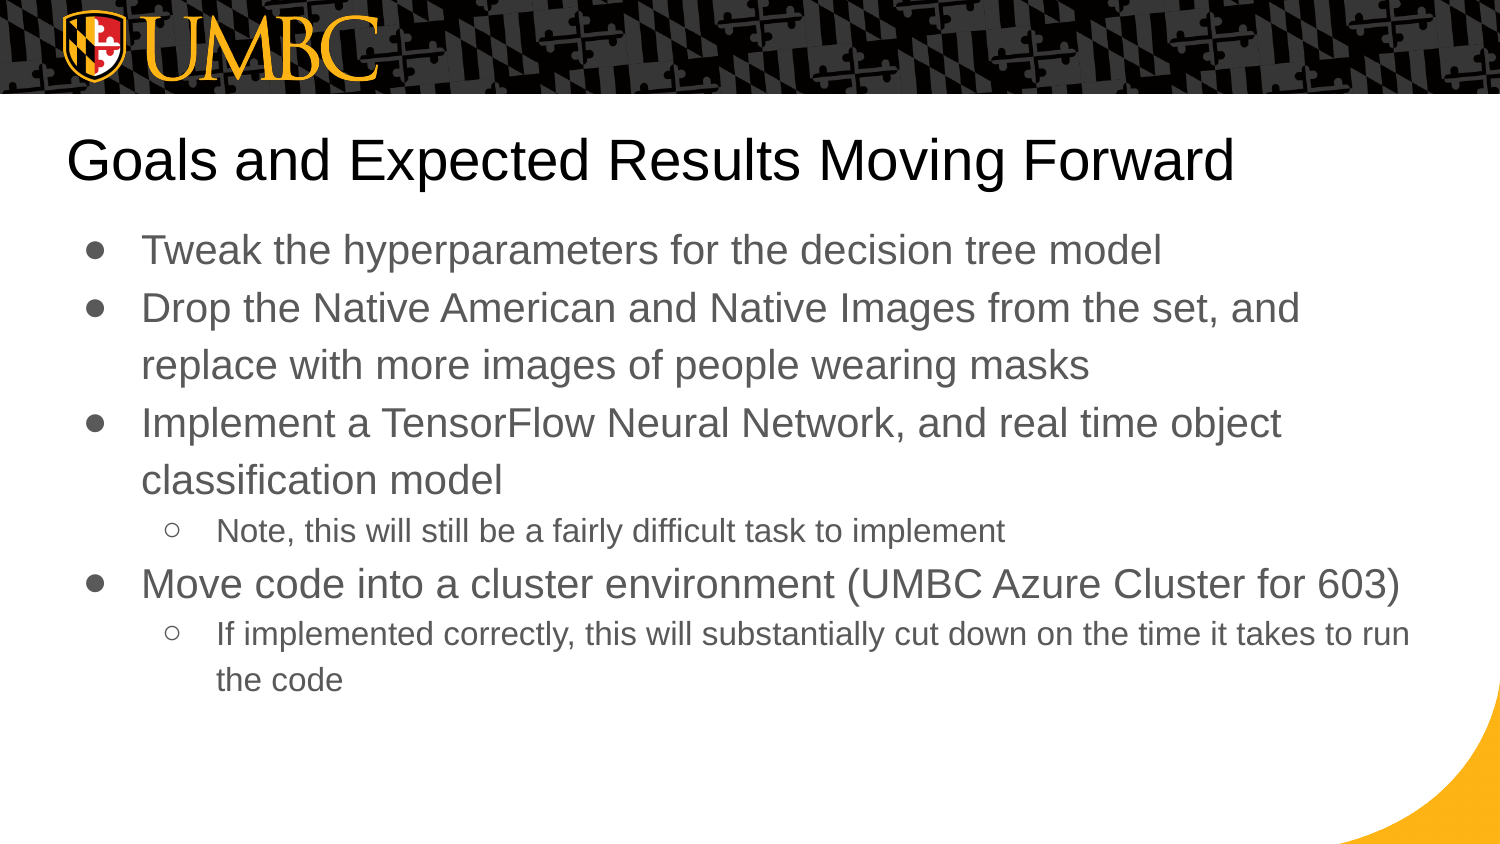

# Goals and Expected Results Moving Forward
Tweak the hyperparameters for the decision tree model
Drop the Native American and Native Images from the set, and replace with more images of people wearing masks
Implement a TensorFlow Neural Network, and real time object classification model
Note, this will still be a fairly difficult task to implement
Move code into a cluster environment (UMBC Azure Cluster for 603)
If implemented correctly, this will substantially cut down on the time it takes to run the code